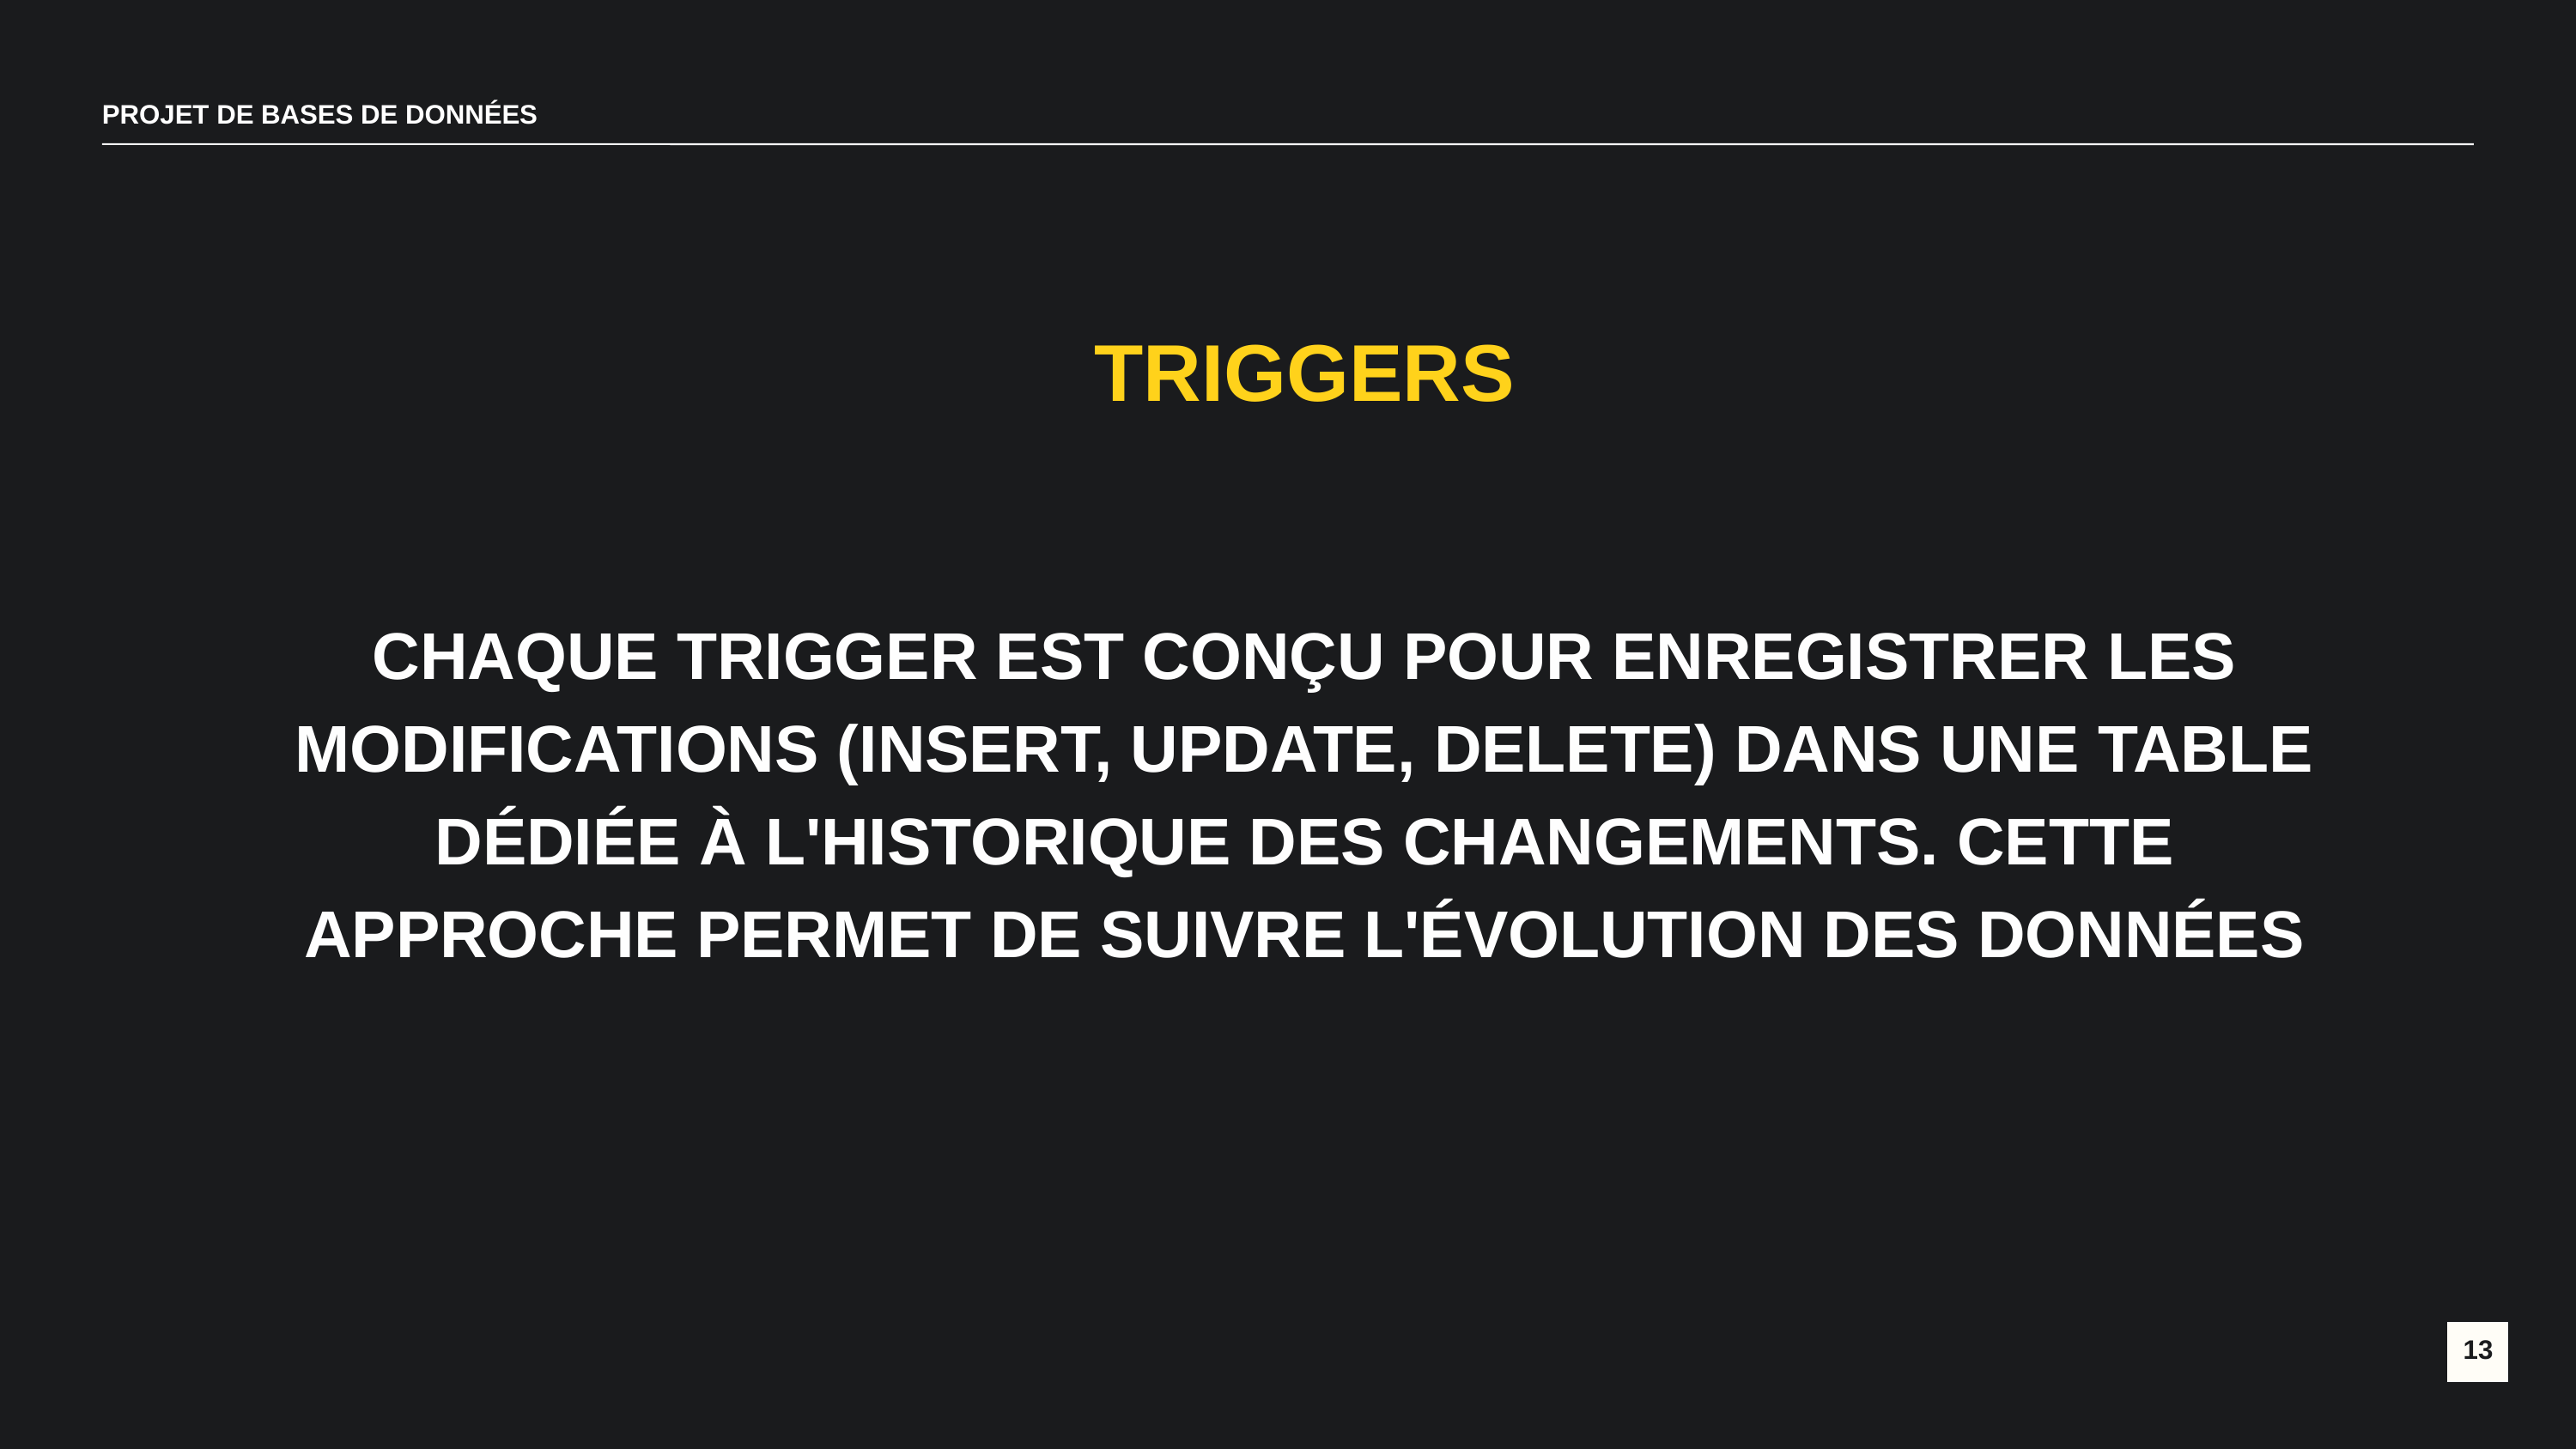

PROJET DE BASES DE DONNÉES

TRIGGERS
CHAQUE TRIGGER EST CONÇU POUR ENREGISTRER LES MODIFICATIONS (INSERT, UPDATE, DELETE) DANS UNE TABLE DÉDIÉE À L'HISTORIQUE DES CHANGEMENTS. CETTE APPROCHE PERMET DE SUIVRE L'ÉVOLUTION DES DONNÉES

13